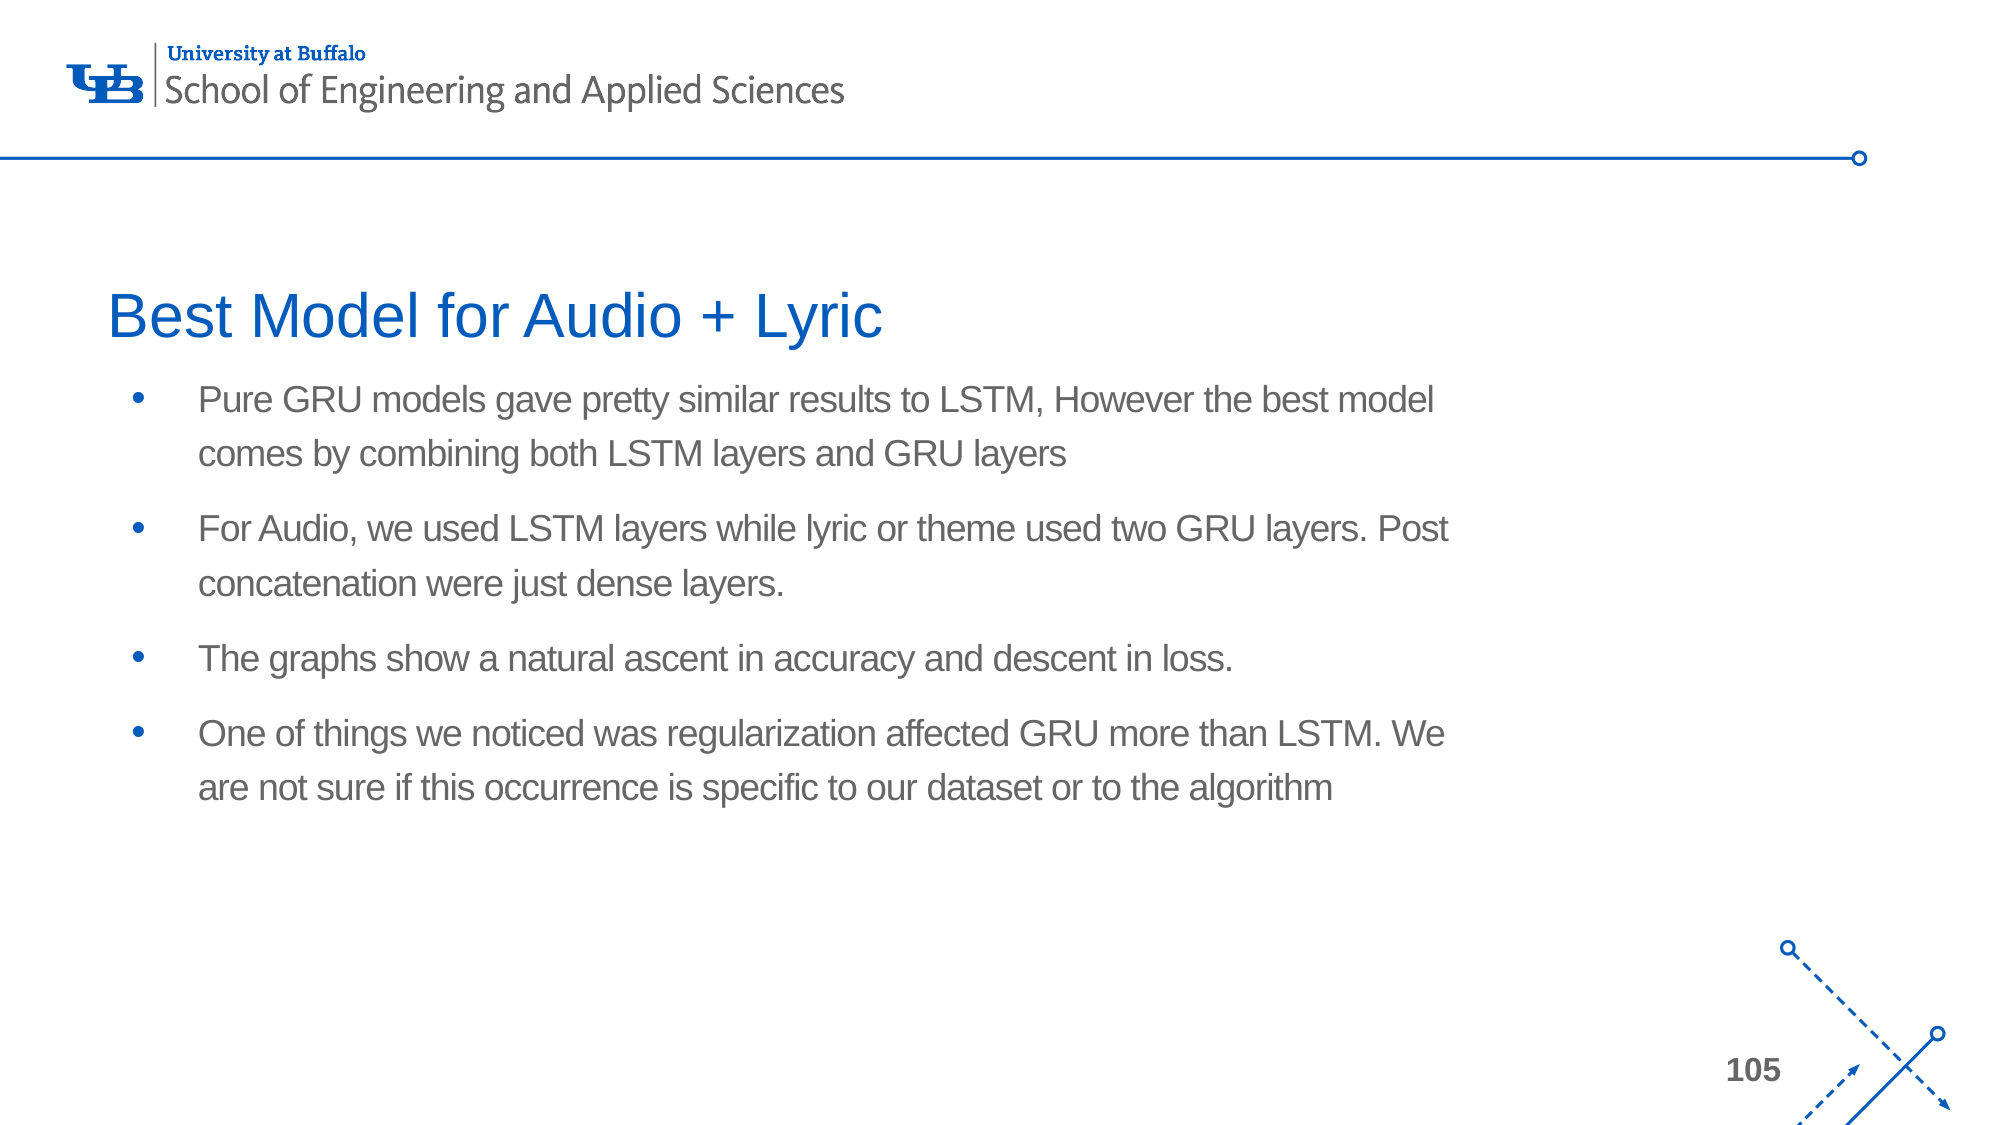

# Best Model for Audio + Lyric
Pure GRU models gave pretty similar results to LSTM, However the best model comes by combining both LSTM layers and GRU layers
For Audio, we used LSTM layers while lyric or theme used two GRU layers. Post concatenation were just dense layers.
The graphs show a natural ascent in accuracy and descent in loss.
One of things we noticed was regularization affected GRU more than LSTM. We are not sure if this occurrence is specific to our dataset or to the algorithm